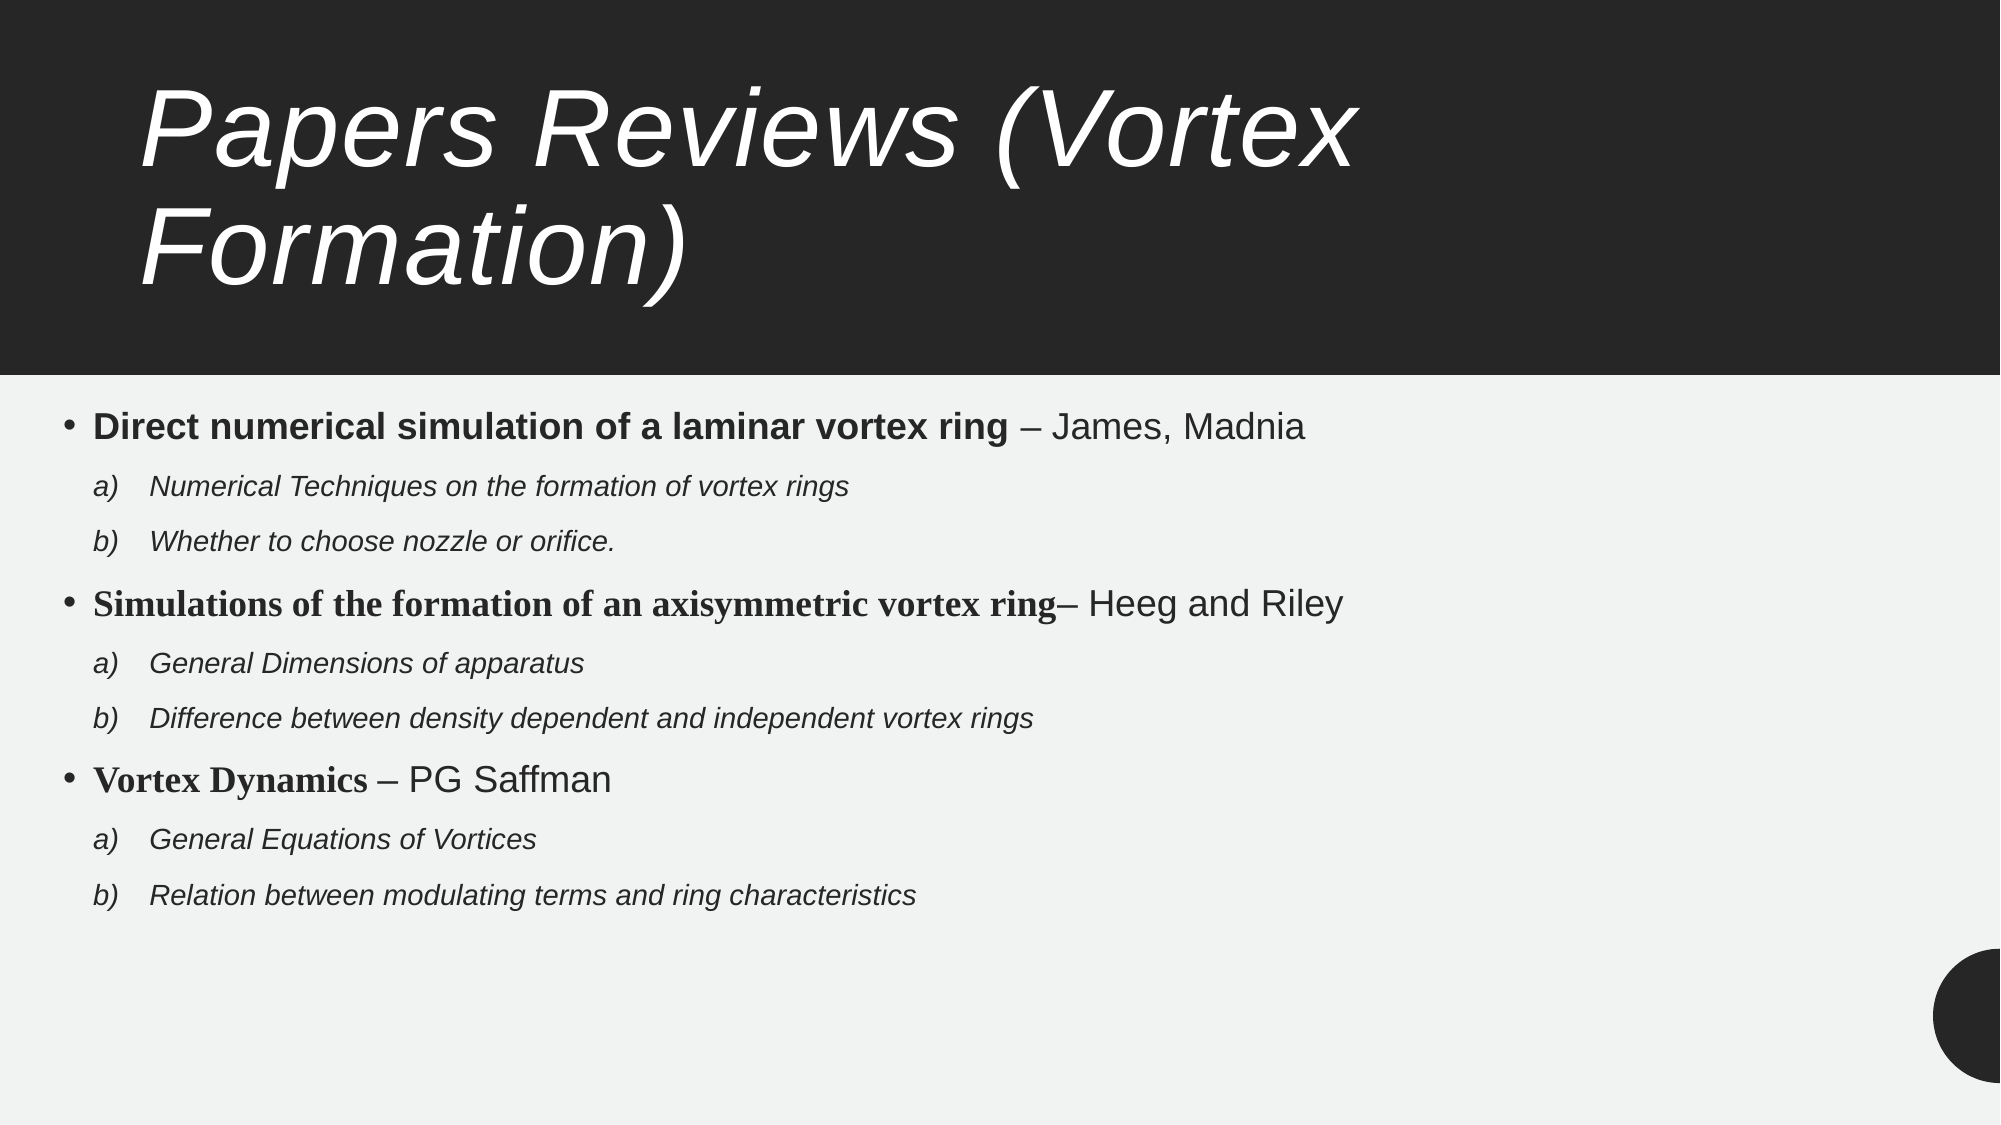

# Papers Reviews (Vortex Formation)
Direct numerical simulation of a laminar vortex ring – James, Madnia
Numerical Techniques on the formation of vortex rings
Whether to choose nozzle or orifice.
Simulations of the formation of an axisymmetric vortex ring– Heeg and Riley
General Dimensions of apparatus
Difference between density dependent and independent vortex rings
Vortex Dynamics – PG Saffman
General Equations of Vortices
Relation between modulating terms and ring characteristics